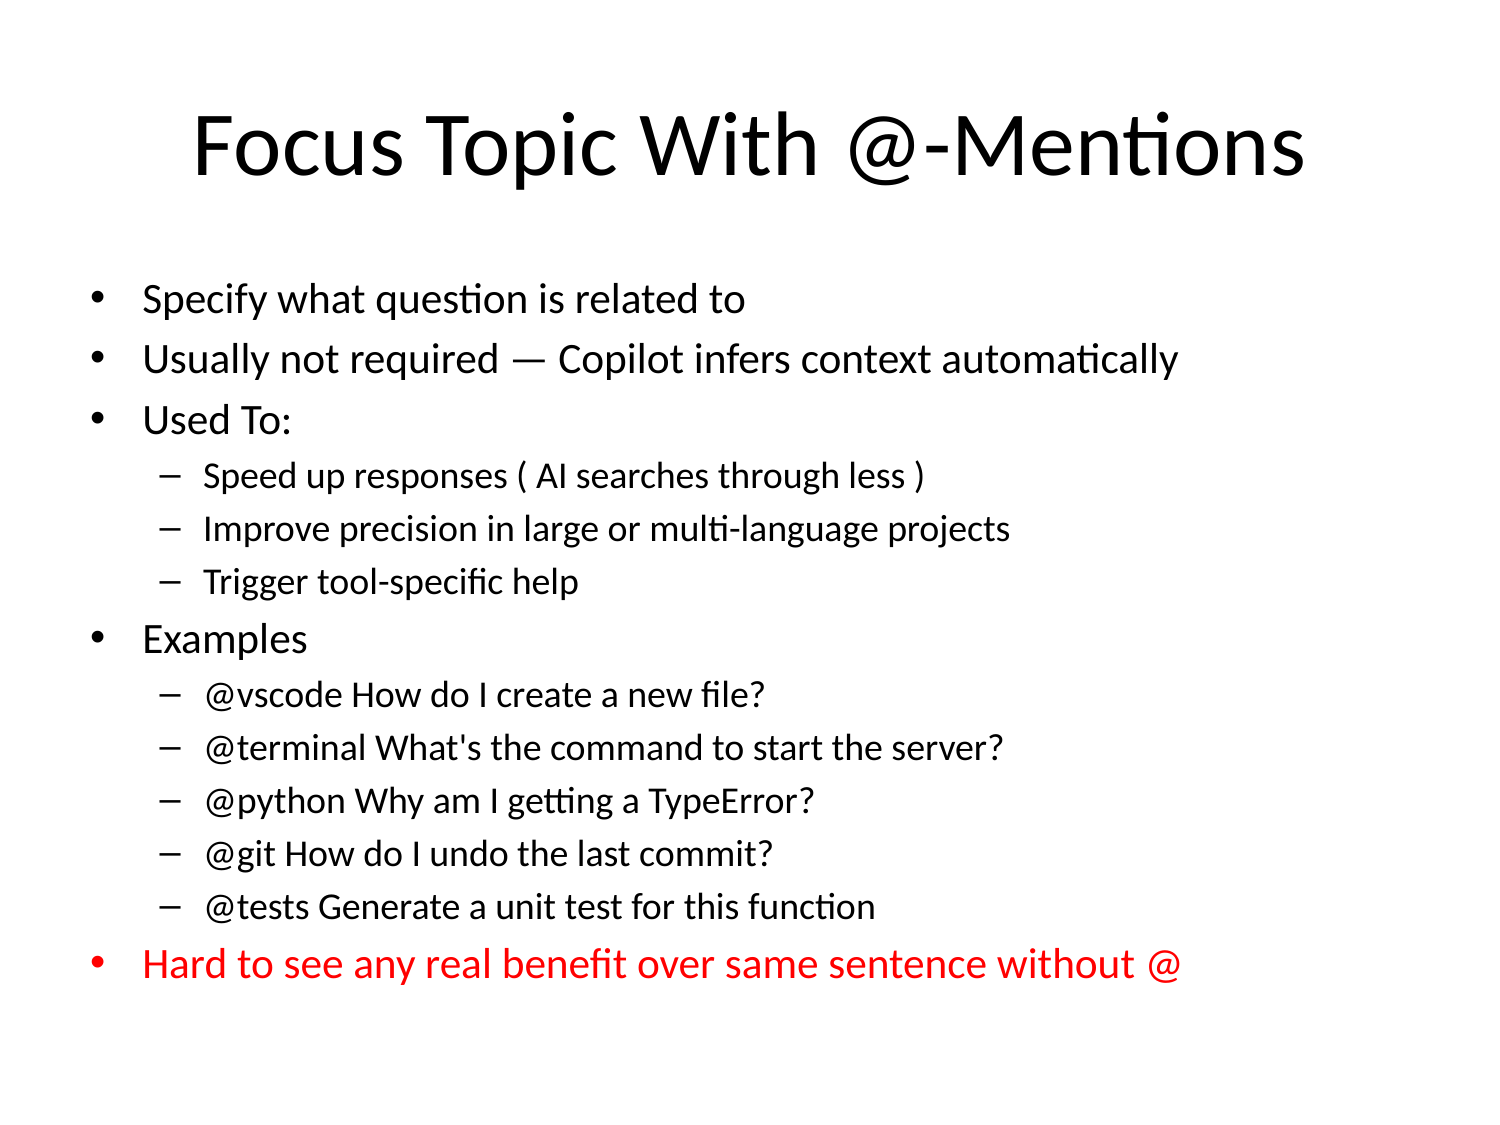

# Focus Topic With @-Mentions
Specify what question is related to
Usually not required — Copilot infers context automatically
Used To:
Speed up responses ( AI searches through less )
Improve precision in large or multi-language projects
Trigger tool-specific help
Examples
@vscode How do I create a new file?
@terminal What's the command to start the server?
@python Why am I getting a TypeError?
@git How do I undo the last commit?
@tests Generate a unit test for this function
Hard to see any real benefit over same sentence without @